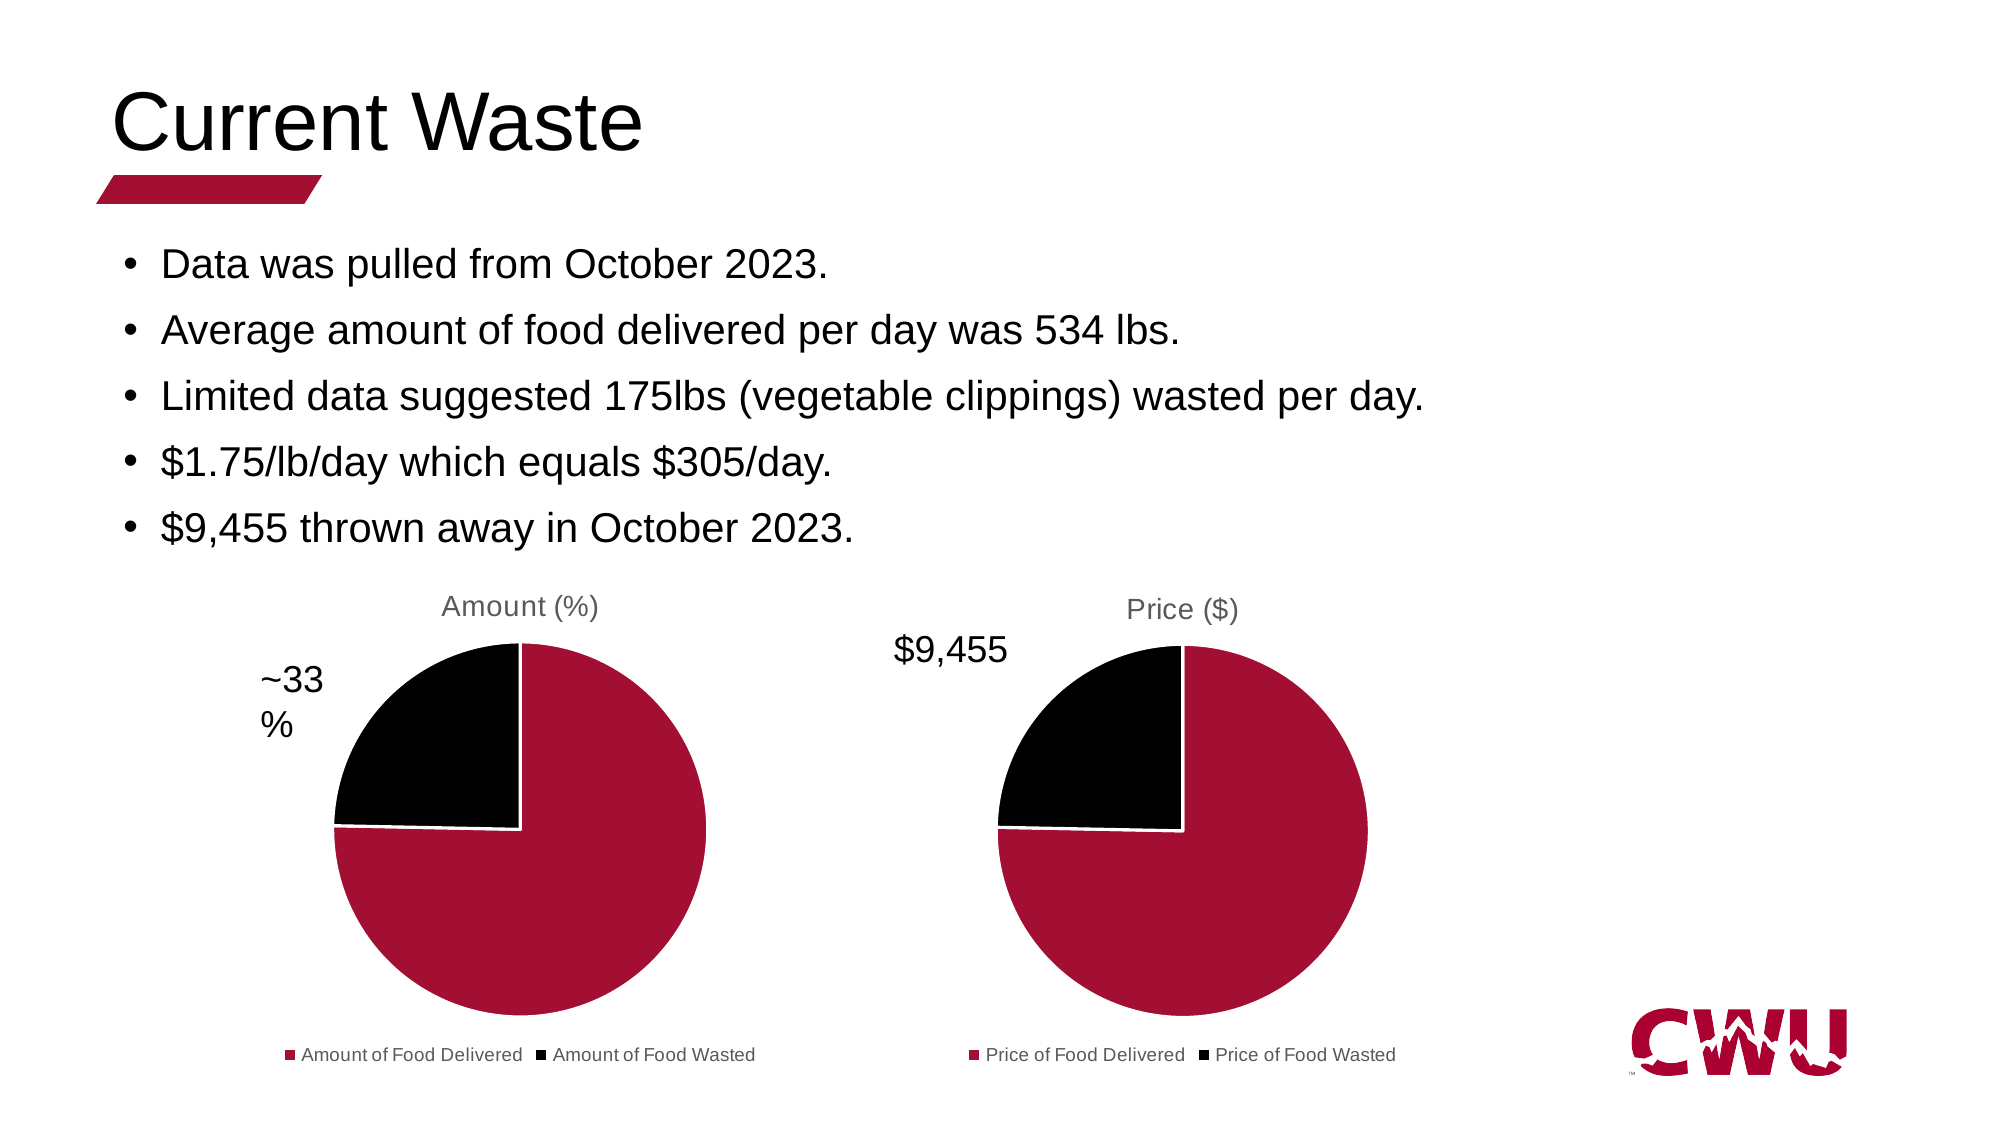

# Current Waste
Data was pulled from October 2023.
Average amount of food delivered per day was 534 lbs.
Limited data suggested 175lbs (vegetable clippings) wasted per day.
$1.75/lb/day which equals $305/day.
$9,455 thrown away in October 2023.

### Chart: Amount (%)

| Category |  |
|---|---|
| Amount of Food Delivered | 100.0 |
| Amount of Food Wasted | 32.77153558052434 |

[unsupported chart]

$9,455
~33%